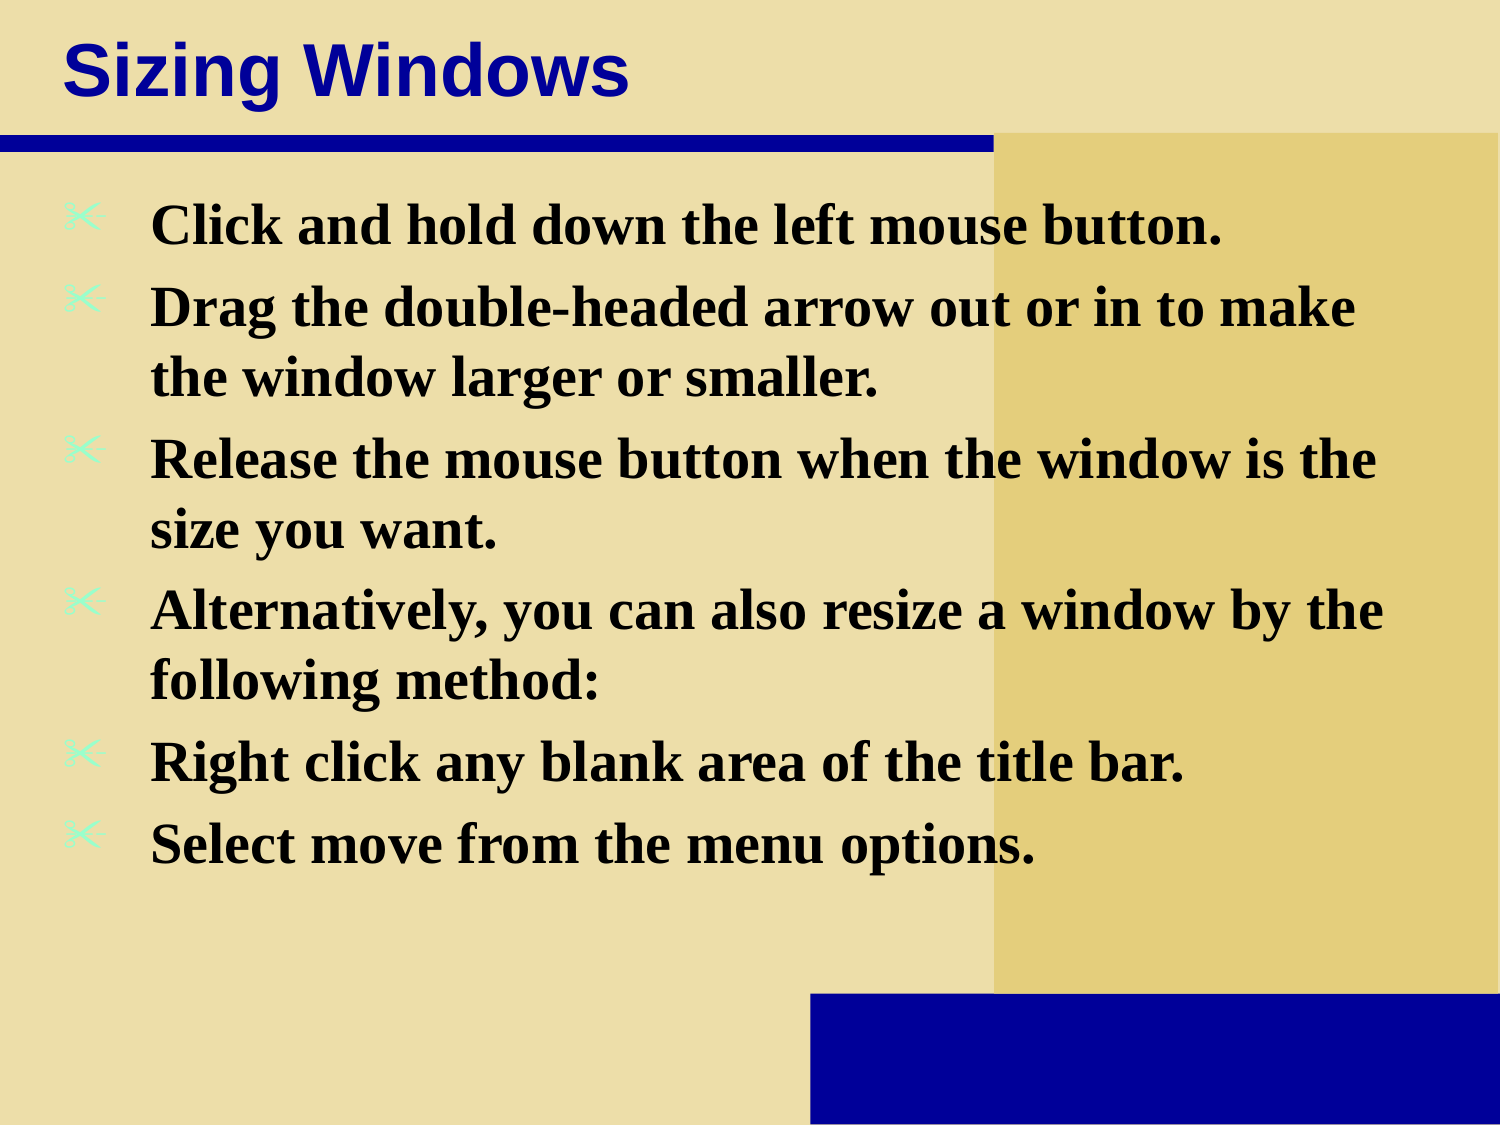

# Sizing Windows
Click and hold down the left mouse button.
Drag the double-headed arrow out or in to make the window larger or smaller.
Release the mouse button when the window is the size you want.
Alternatively, you can also resize a window by the following method:
Right click any blank area of the title bar.
Select move from the menu options.